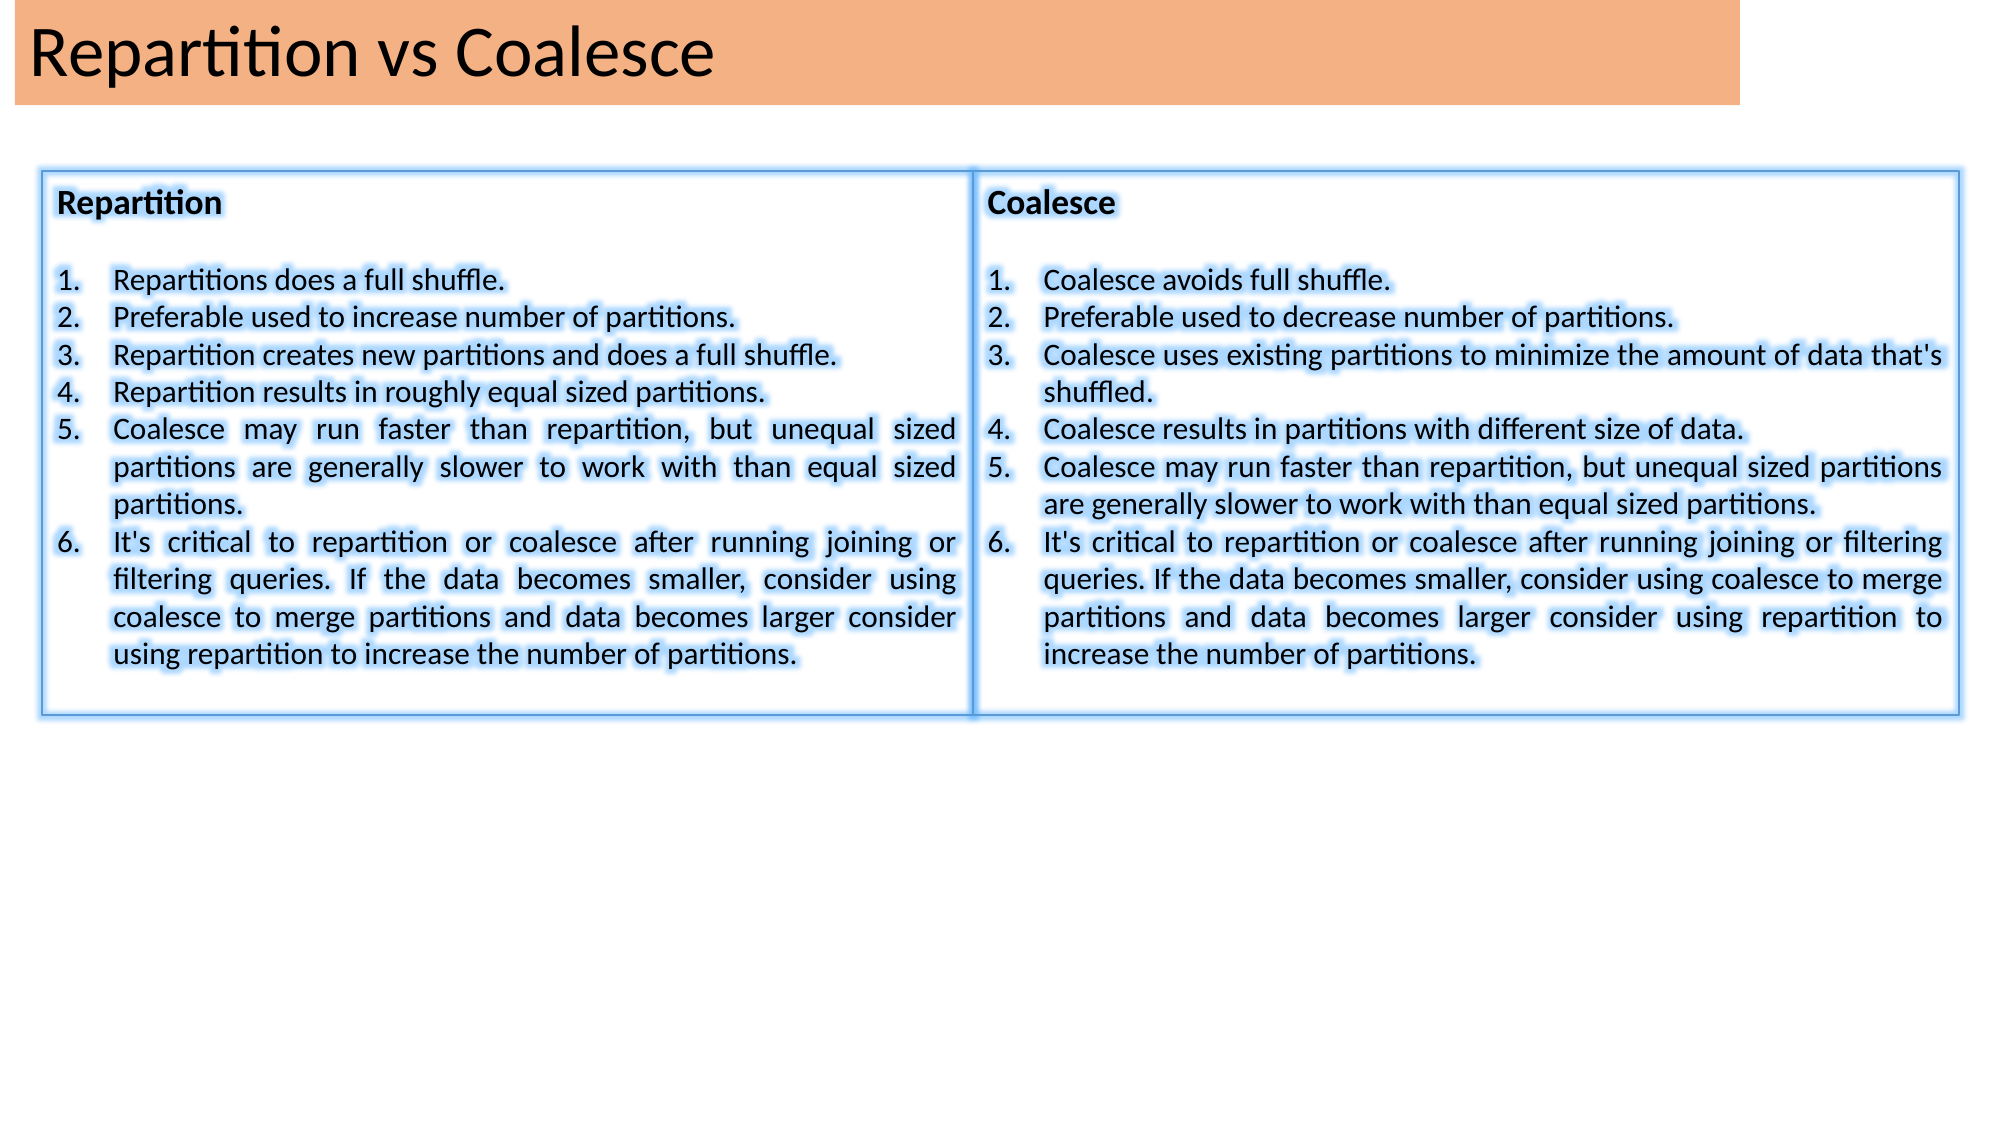

Repartition vs Coalesce
Repartition

Repartitions does a full shuffle.
Preferable used to increase number of partitions.
Repartition creates new partitions and does a full shuffle.
Repartition results in roughly equal sized partitions.
Coalesce may run faster than repartition, but unequal sized partitions are generally slower to work with than equal sized partitions.
It's critical to repartition or coalesce after running joining or filtering queries. If the data becomes smaller, consider using coalesce to merge partitions and data becomes larger consider using repartition to increase the number of partitions.

Coalesce

Coalesce avoids full shuffle.
Preferable used to decrease number of partitions.
Coalesce uses existing partitions to minimize the amount of data that's shuffled.
Coalesce results in partitions with different size of data.
Coalesce may run faster than repartition, but unequal sized partitions are generally slower to work with than equal sized partitions.
It's critical to repartition or coalesce after running joining or filtering queries. If the data becomes smaller, consider using coalesce to merge partitions and data becomes larger consider using repartition to increase the number of partitions.